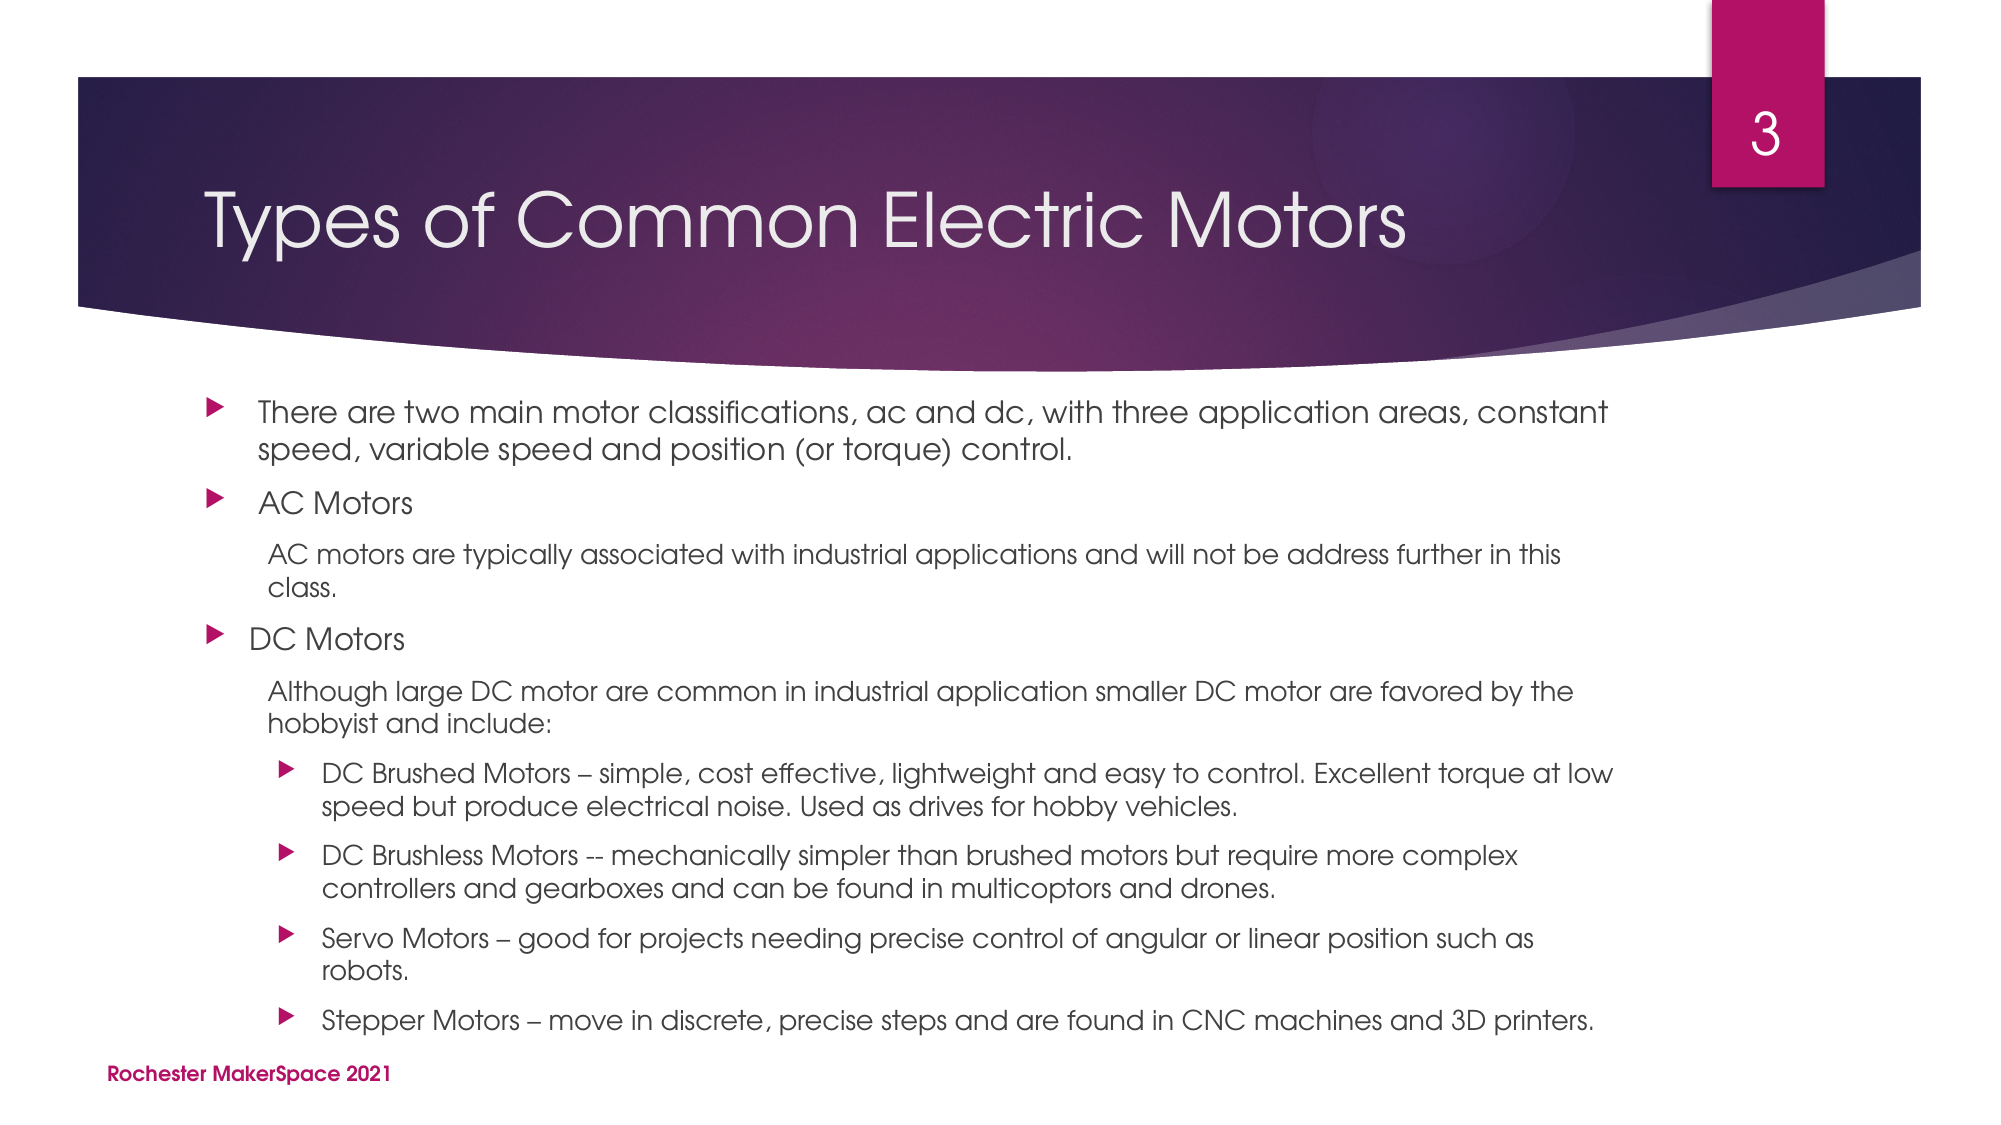

3
# Types of Common Electric Motors
There are two main motor classifications, ac and dc, with three application areas, constant speed, variable speed and position (or torque) control.
AC Motors
AC motors are typically associated with industrial applications and will not be address further in this class.
DC Motors
Although large DC motor are common in industrial application smaller DC motor are favored by the hobbyist and include:
DC Brushed Motors – simple, cost effective, lightweight and easy to control. Excellent torque at low speed but produce electrical noise. Used as drives for hobby vehicles.
DC Brushless Motors -- mechanically simpler than brushed motors but require more complex controllers and gearboxes and can be found in multicoptors and drones.
Servo Motors – good for projects needing precise control of angular or linear position such as robots.
Stepper Motors – move in discrete, precise steps and are found in CNC machines and 3D printers.
Rochester MakerSpace 2021